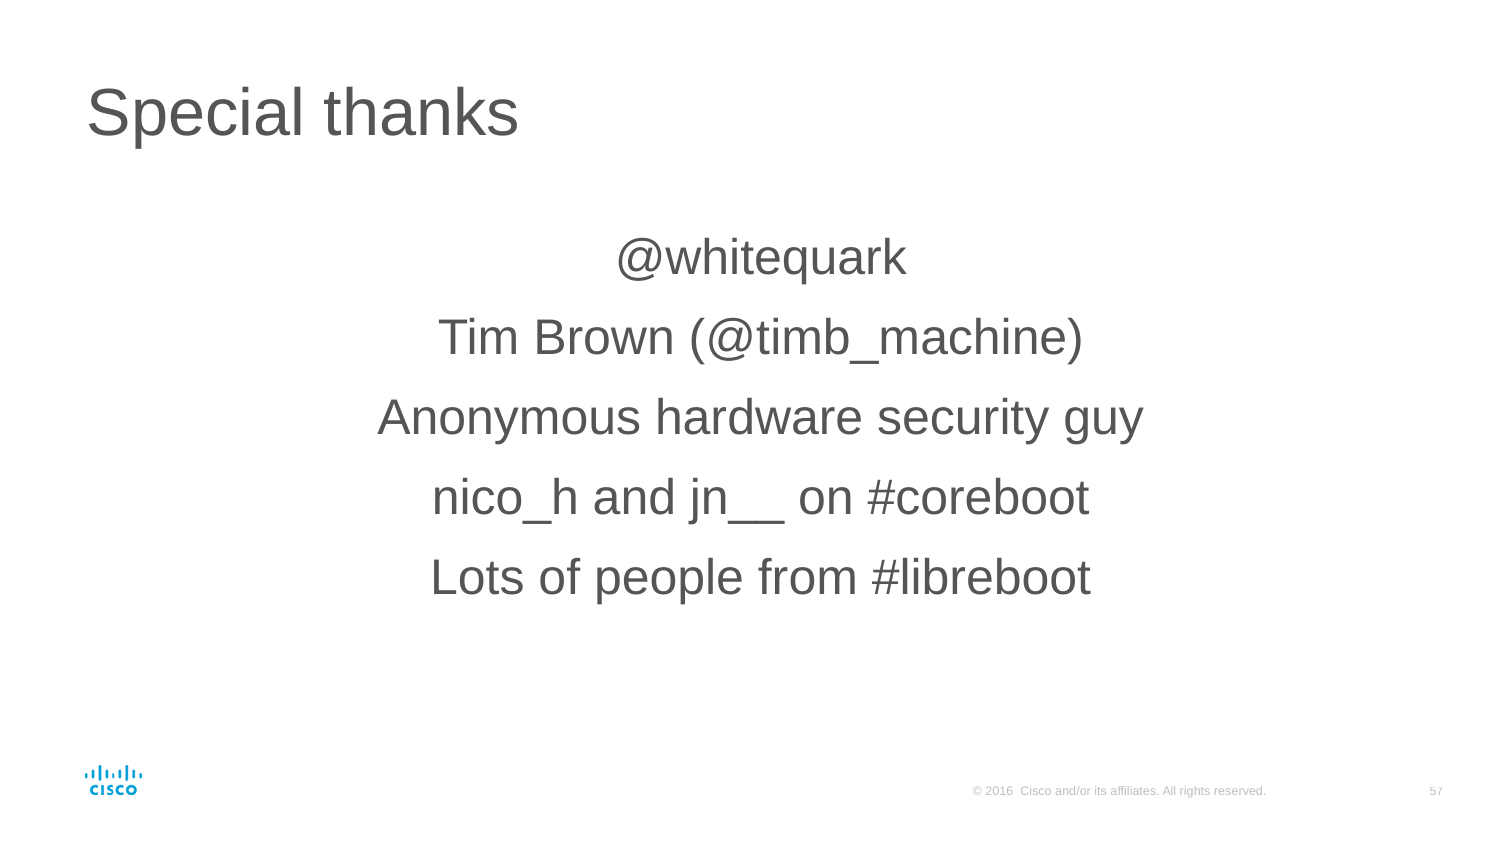

# Special thanks
@whitequark
Tim Brown (@timb_machine)
Anonymous hardware security guy
nico_h and jn__ on #coreboot
Lots of people from #libreboot